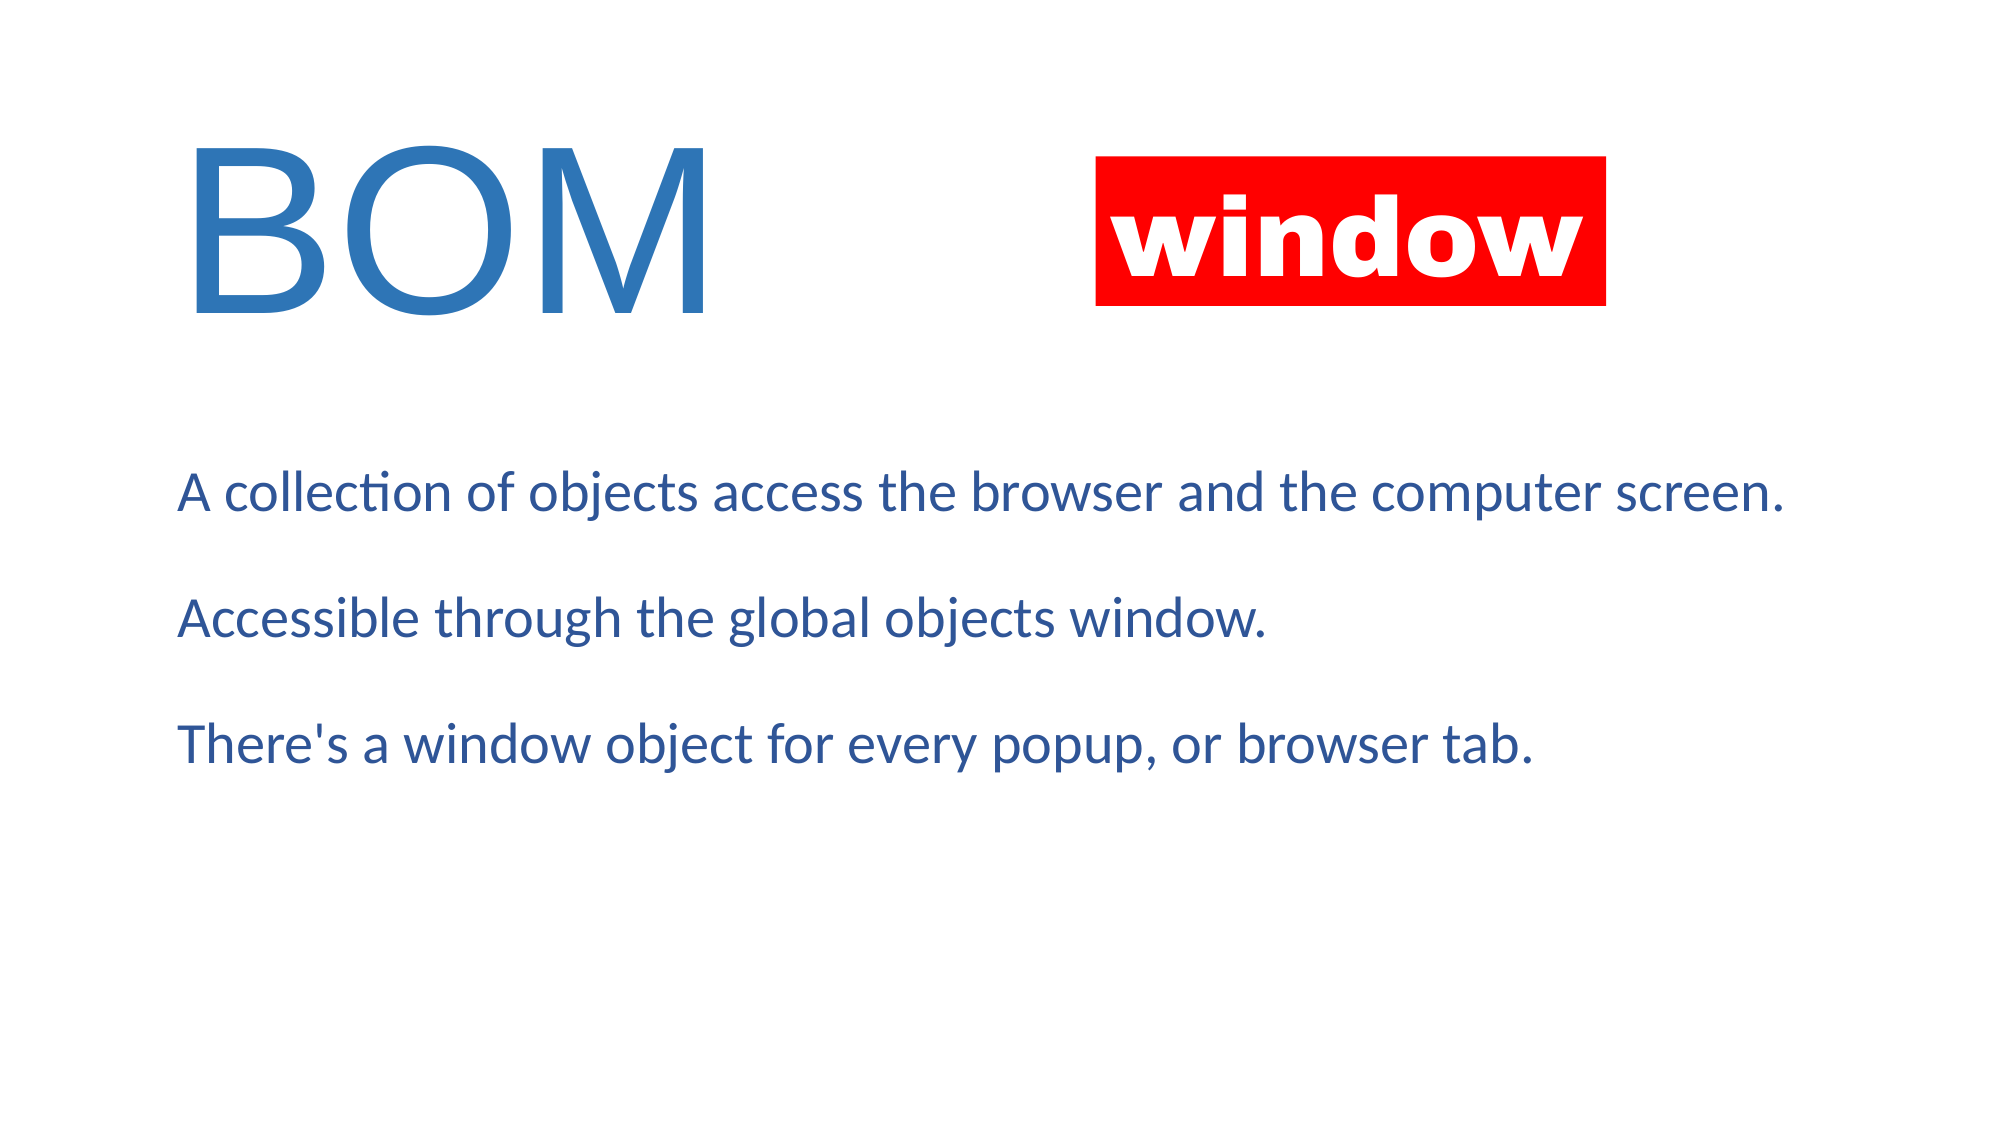

BOM
window
A collection of objects access the browser and the computer screen.
Accessible through the global objects window.
There's a window object for every popup, or browser tab.